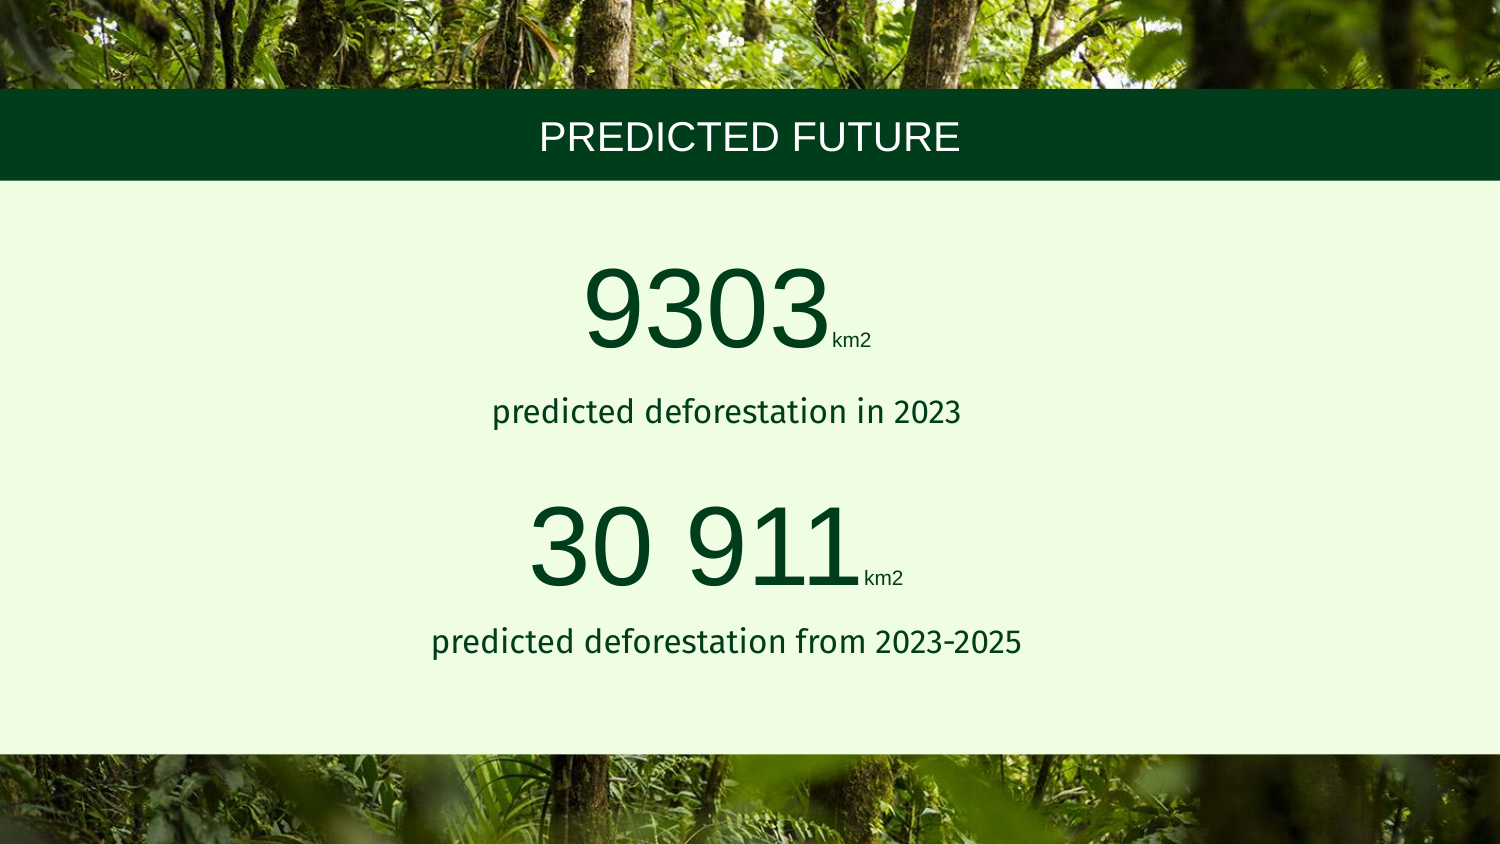

# PREDICTED FUTURE
9303km2
predicted deforestation in 2023
30 911km2
predicted deforestation from 2023-2025